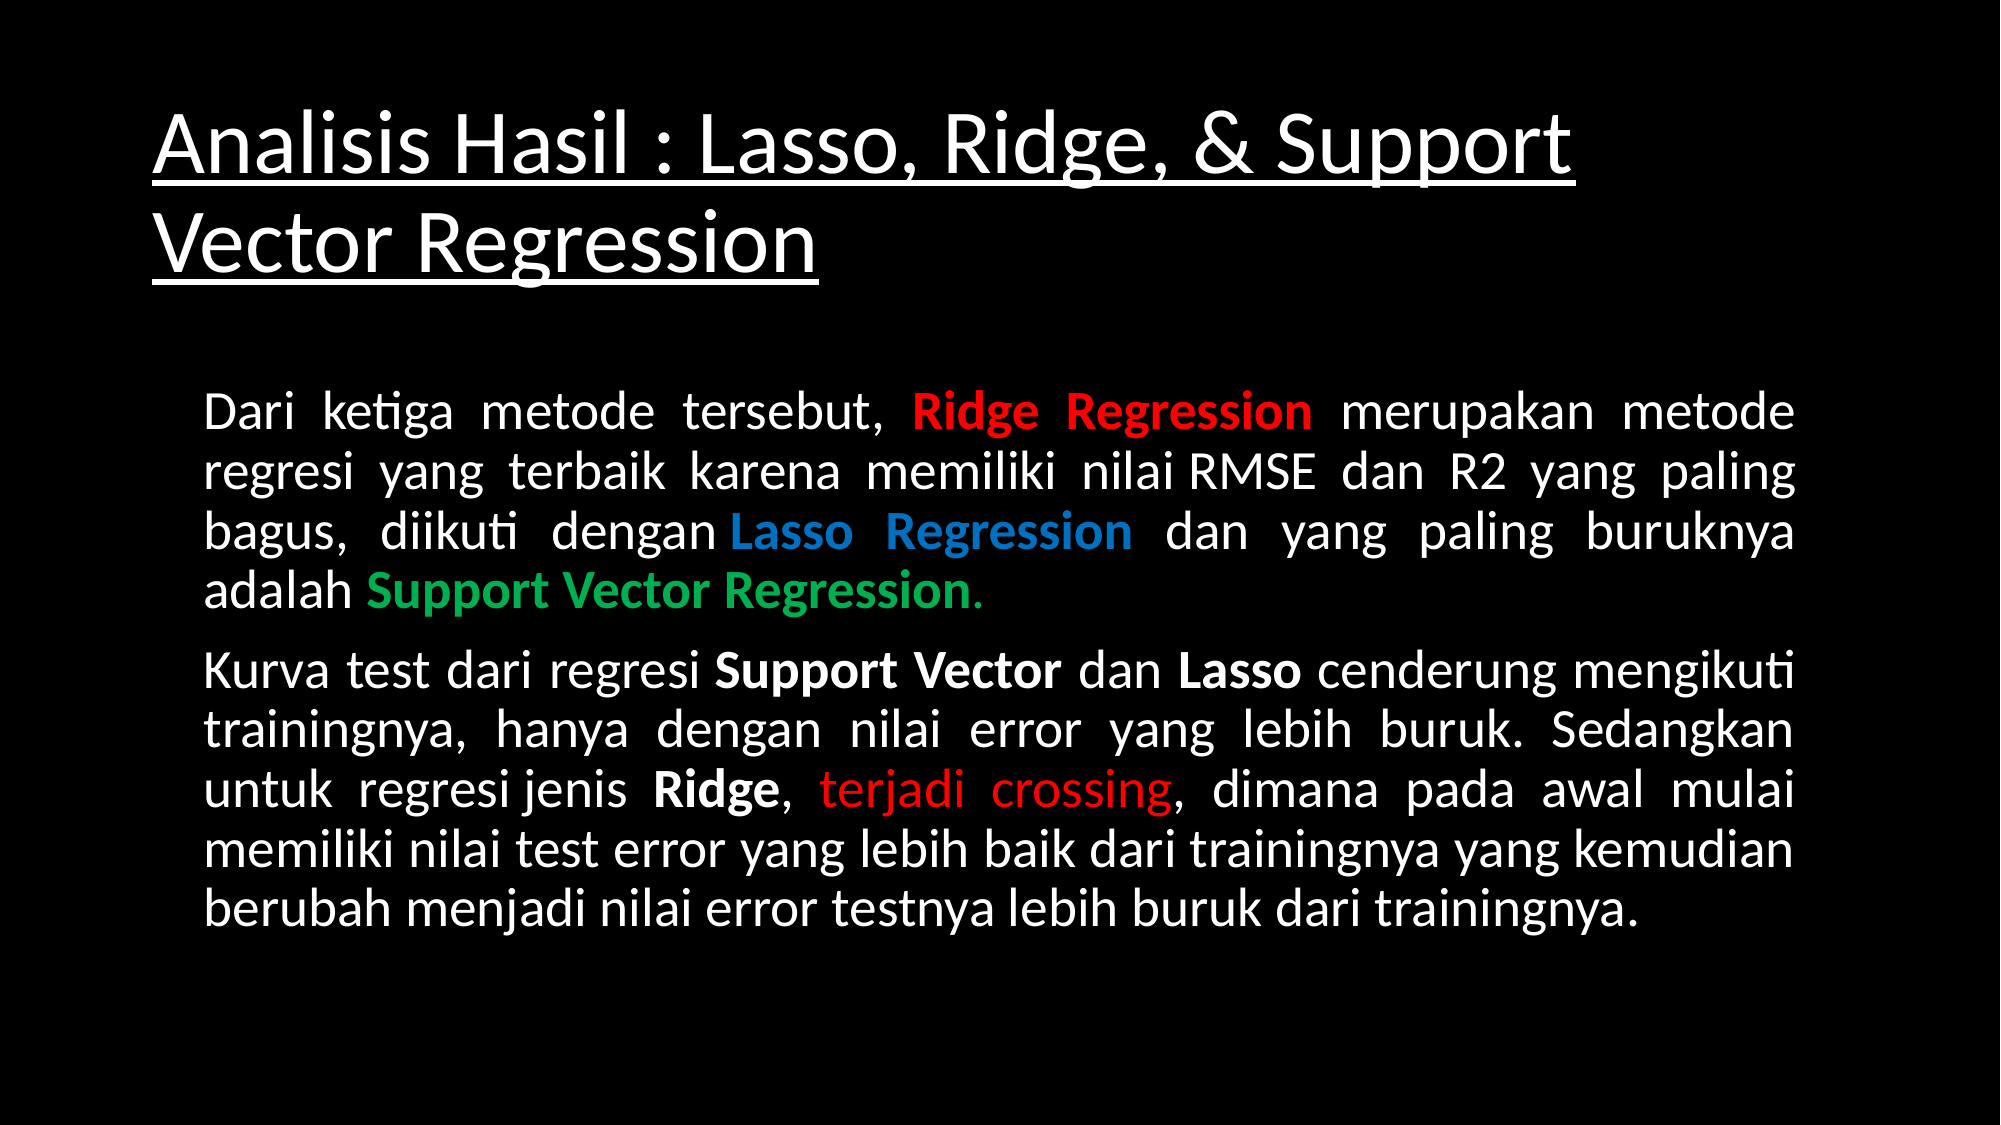

# Analisis Hasil : Lasso, Ridge, & Support Vector Regression
Dari ketiga metode tersebut, Ridge Regression merupakan metode regresi yang terbaik karena memiliki nilai RMSE dan R2 yang paling bagus, diikuti dengan Lasso Regression dan yang paling buruknya adalah Support Vector Regression.
Kurva test dari regresi Support Vector dan Lasso cenderung mengikuti trainingnya, hanya dengan nilai error yang lebih buruk. Sedangkan untuk regresi jenis Ridge, terjadi crossing, dimana pada awal mulai memiliki nilai test error yang lebih baik dari trainingnya yang kemudian berubah menjadi nilai error testnya lebih buruk dari trainingnya.